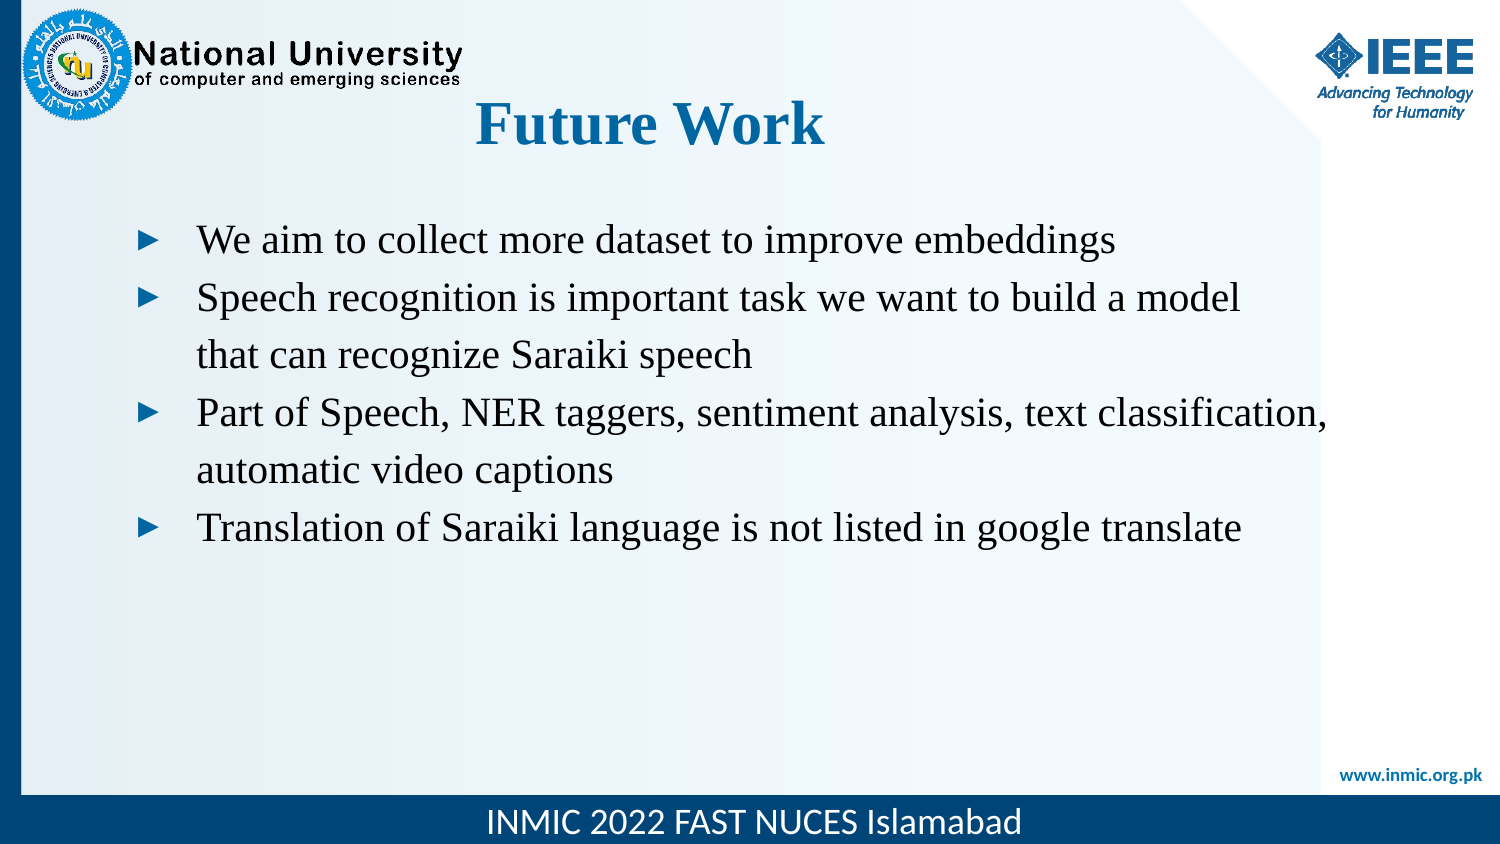

# Future Work
We aim to collect more dataset to improve embeddings
Speech recognition is important task we want to build a model
that can recognize Saraiki speech
Part of Speech, NER taggers, sentiment analysis, text classification,
automatic video captions
Translation of Saraiki language is not listed in google translate